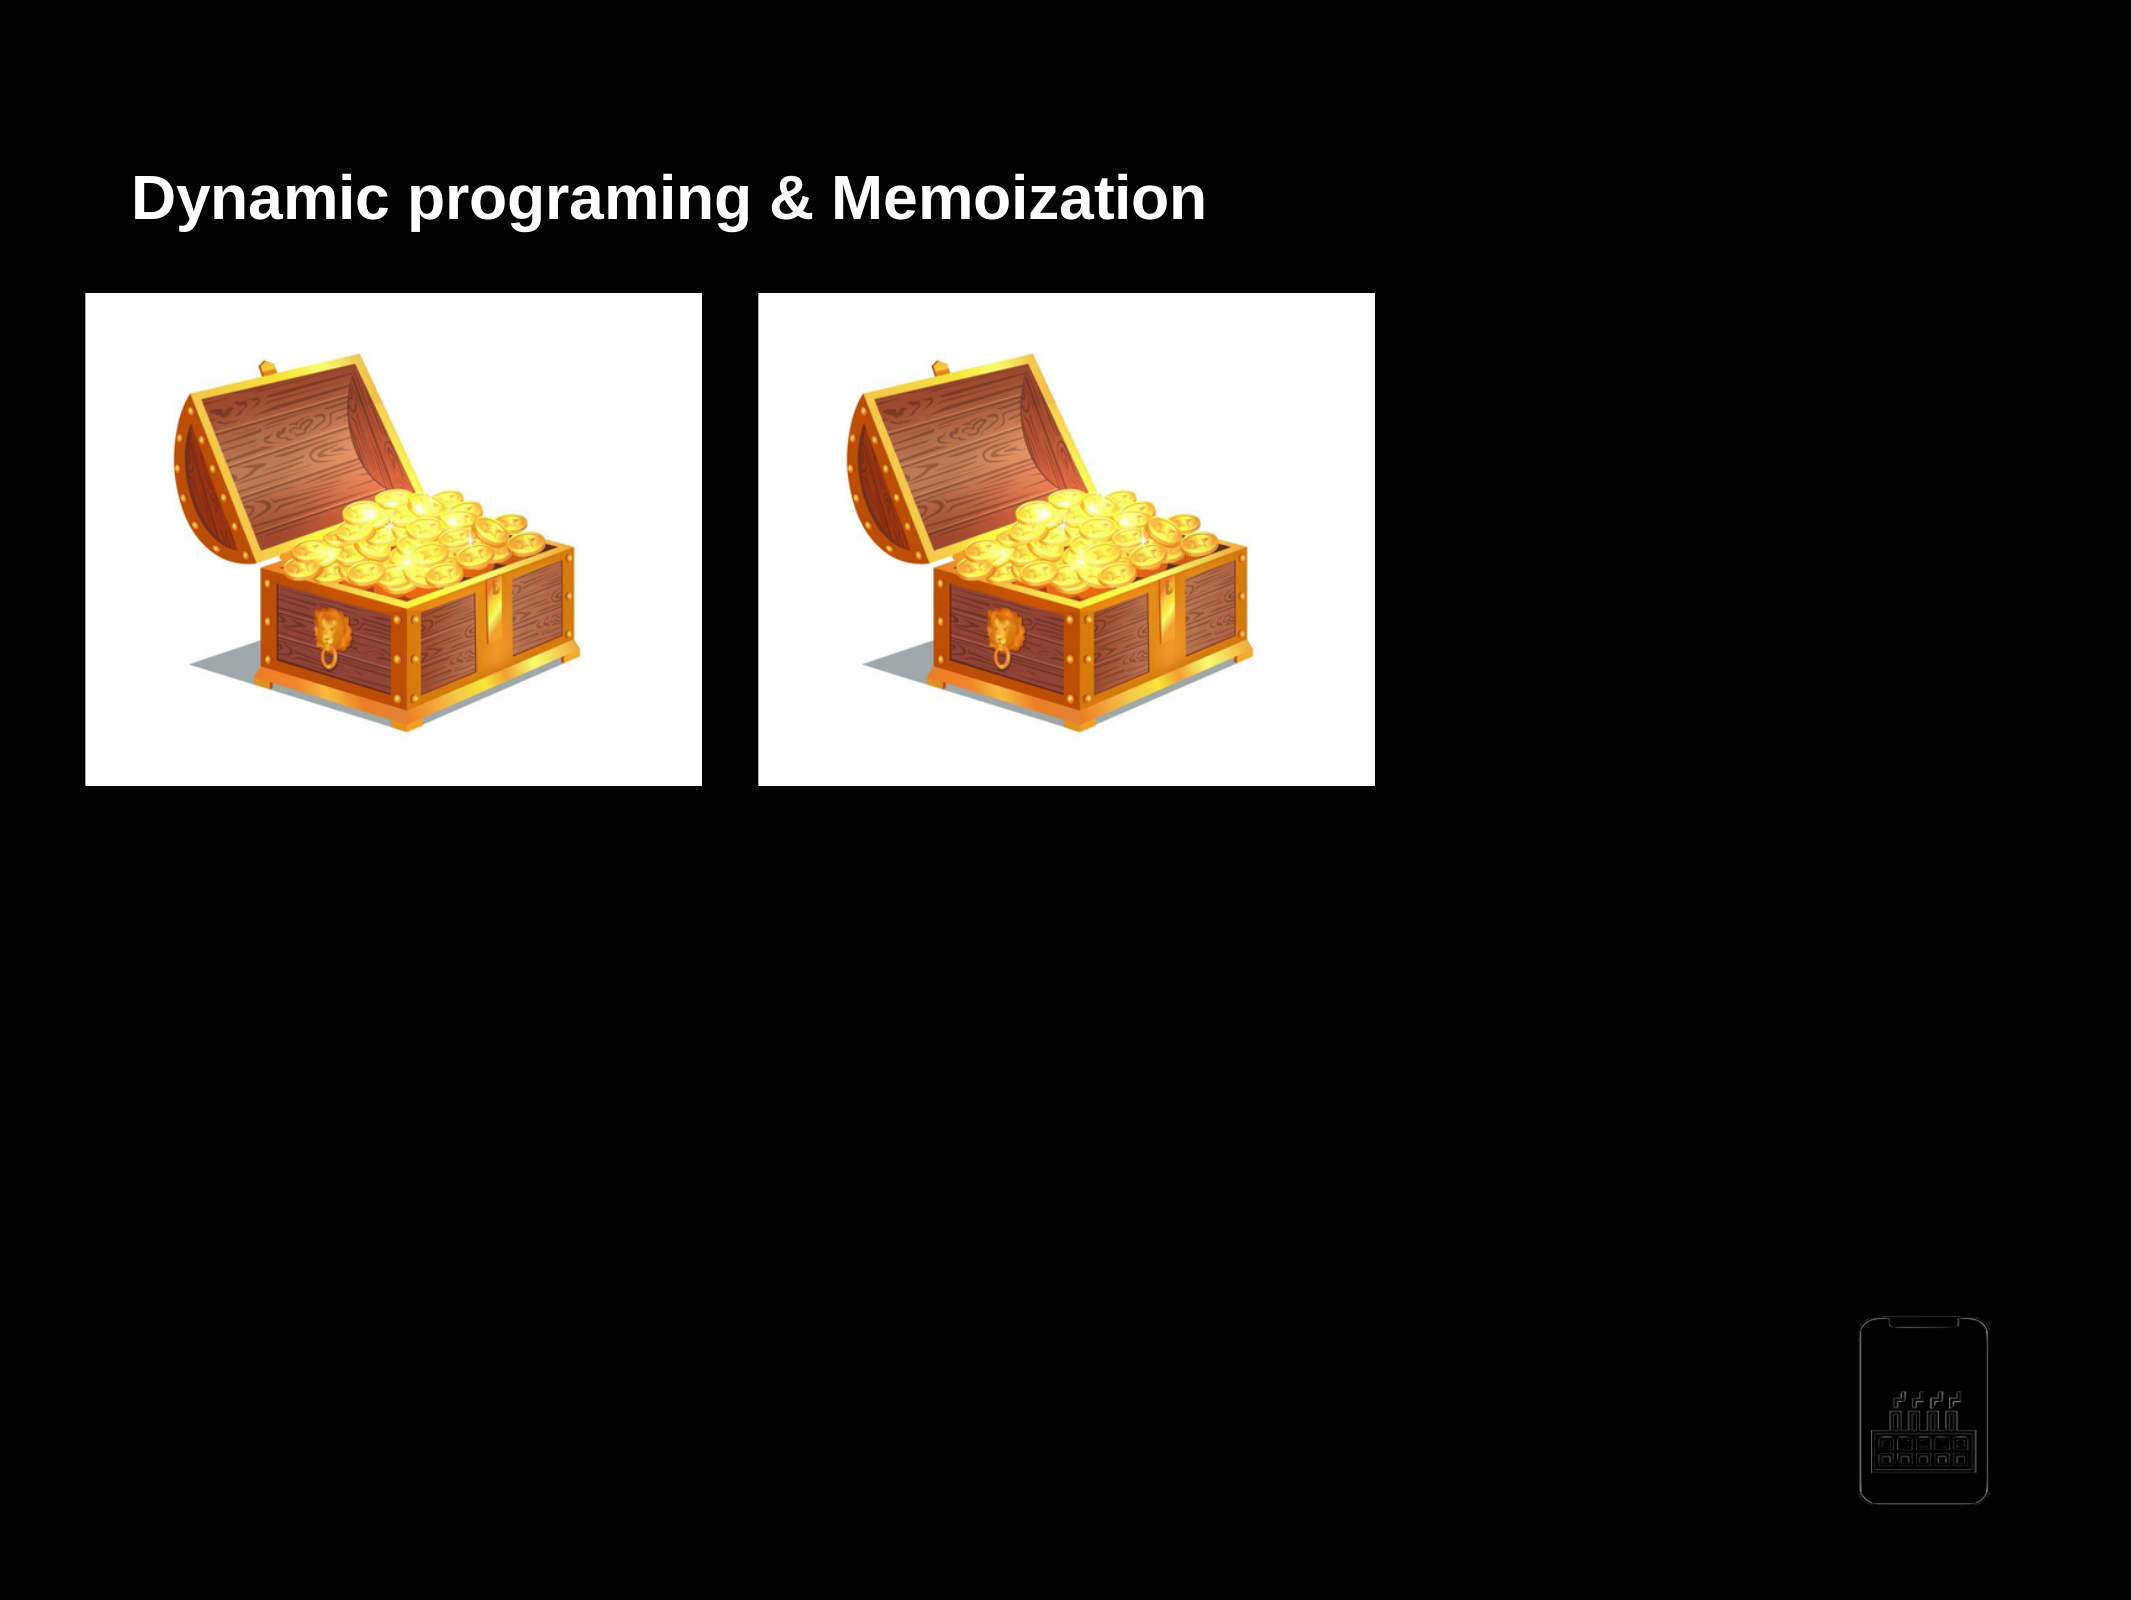

Dynamic programing & Memoization

900
850
Total : 900 + 850 = 1750

AppMillers
www.appmillers.com